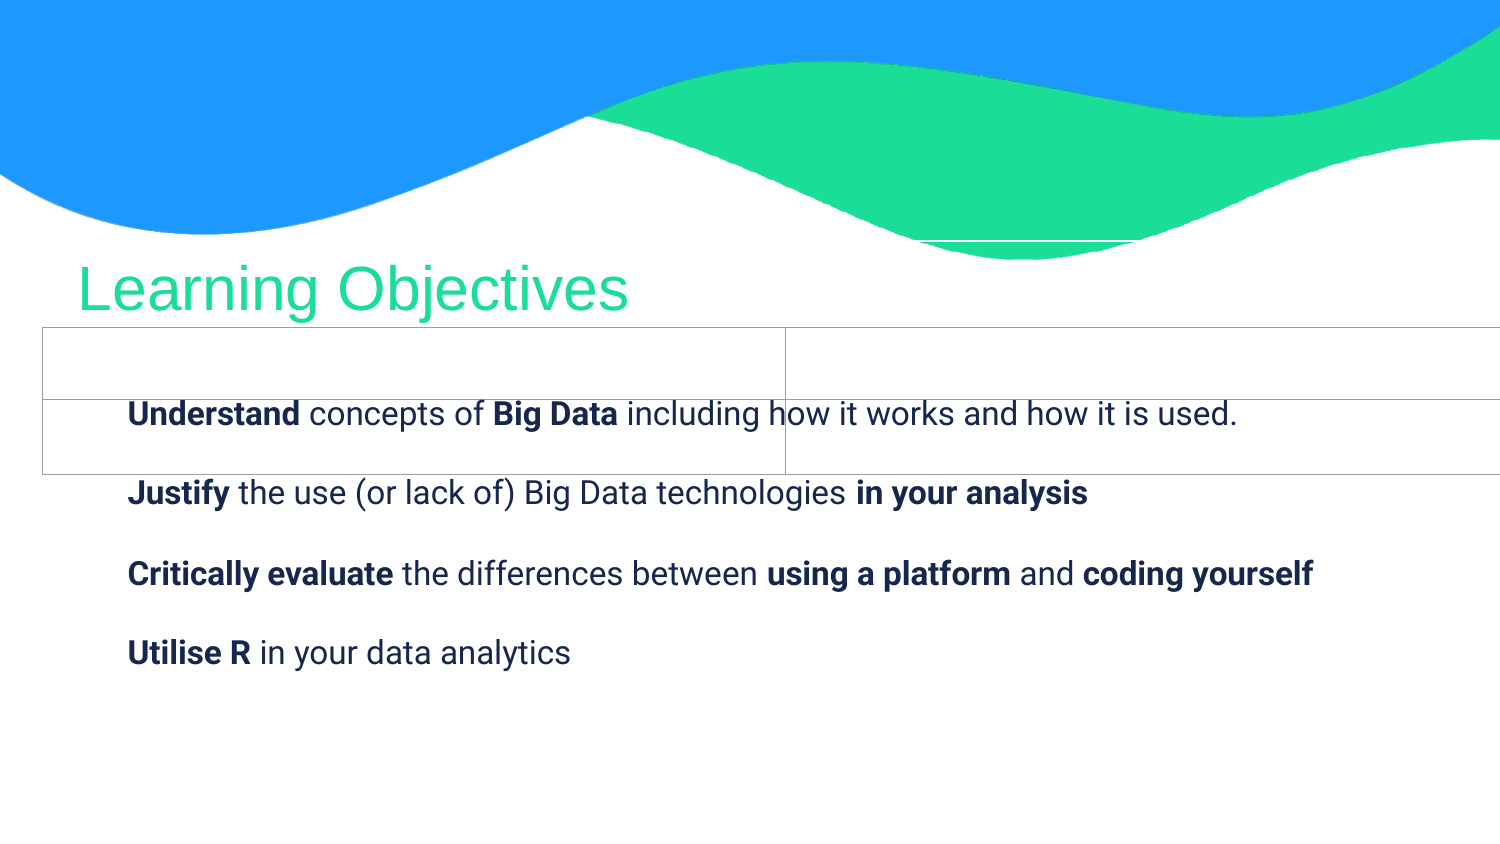

Learning Objectives
|  |  |
| --- | --- |
|  |  |
Understand concepts of Big Data including how it works and how it is used.

Justify the use (or lack of) Big Data technologies in your analysis

Critically evaluate the differences between using a platform and coding yourself
Utilise R in your data analytics